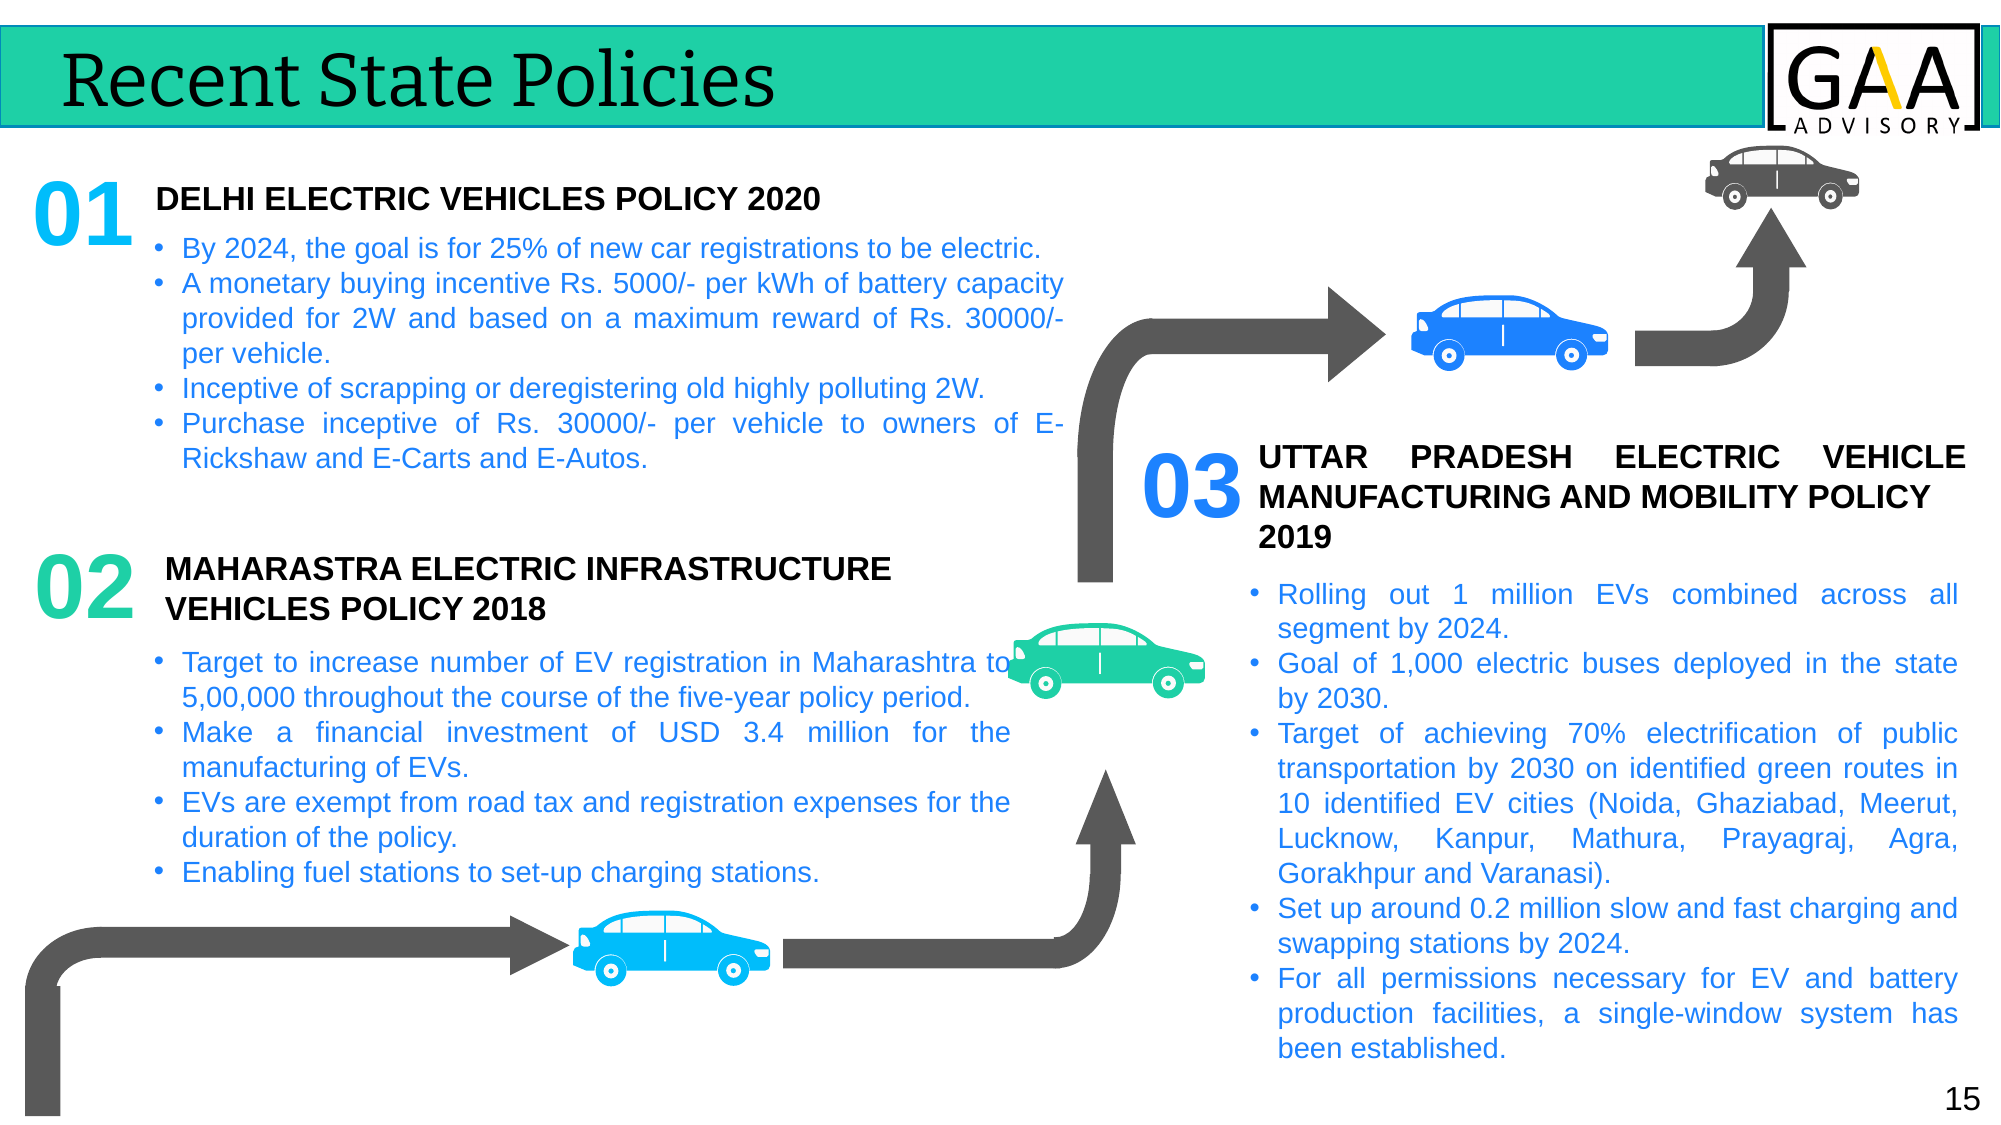

Recent State Policies

01
DELHI ELECTRIC VEHICLES POLICY 2020
By 2024, the goal is for 25% of new car registrations to be electric.
A monetary buying incentive Rs. 5000/- per kWh of battery capacity provided for 2W and based on a maximum reward of Rs. 30000/- per vehicle.
Inceptive of scrapping or deregistering old highly polluting 2W.
Purchase inceptive of Rs. 30000/- per vehicle to owners of E-Rickshaw and E-Carts and E-Autos.

03
UTTAR PRADESH ELECTRIC VEHICLE MANUFACTURING AND MOBILITY POLICY
2019
Rolling out 1 million EVs combined across all segment by 2024.
Goal of 1,000 electric buses deployed in the state by 2030.
Target of achieving 70% electrification of public transportation by 2030 on identified green routes in 10 identified EV cities (Noida, Ghaziabad, Meerut, Lucknow, Kanpur, Mathura, Prayagraj, Agra, Gorakhpur and Varanasi).
Set up around 0.2 million slow and fast charging and swapping stations by 2024.
For all permissions necessary for EV and battery production facilities, a single-window system has been established.
02
MAHARASTRA ELECTRIC INFRASTRUCTURE VEHICLES POLICY 2018
Target to increase number of EV registration in Maharashtra to 5,00,000 throughout the course of the five-year policy period.
Make a financial investment of USD 3.4 million for the manufacturing of EVs.
EVs are exempt from road tax and registration expenses for the duration of the policy.
Enabling fuel stations to set-up charging stations.

15